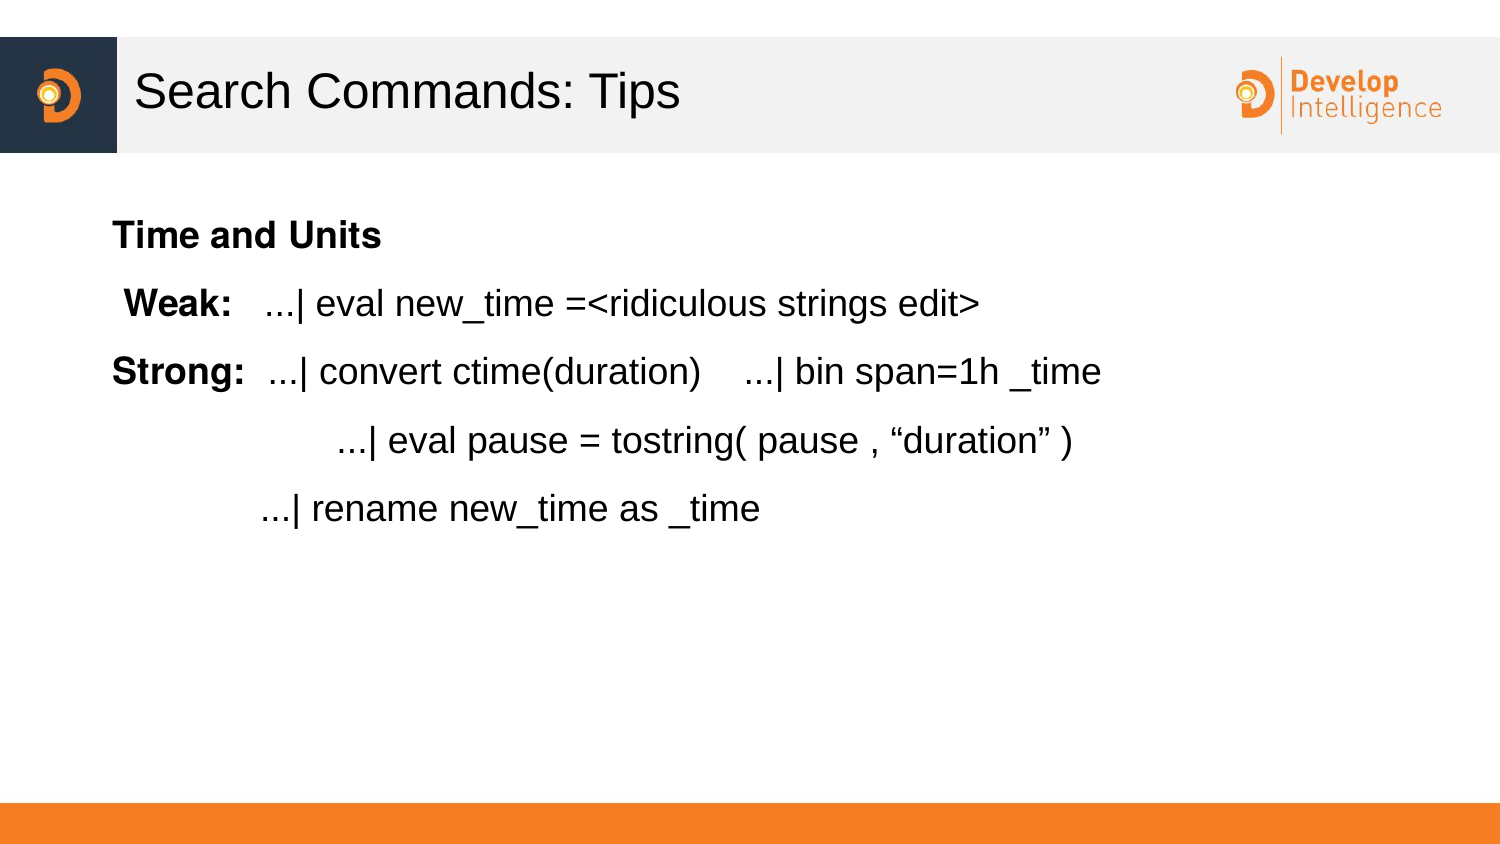

# Search Commands: Tips
Time and Units
 Weak:   ...| eval new_time =<ridiculous strings edit>
Strong:  ...| convert ctime(duration)    ...| bin span=1h _time
 	       ...| eval pause = tostring( pause , “duration” )
              ...| rename new_time as _time